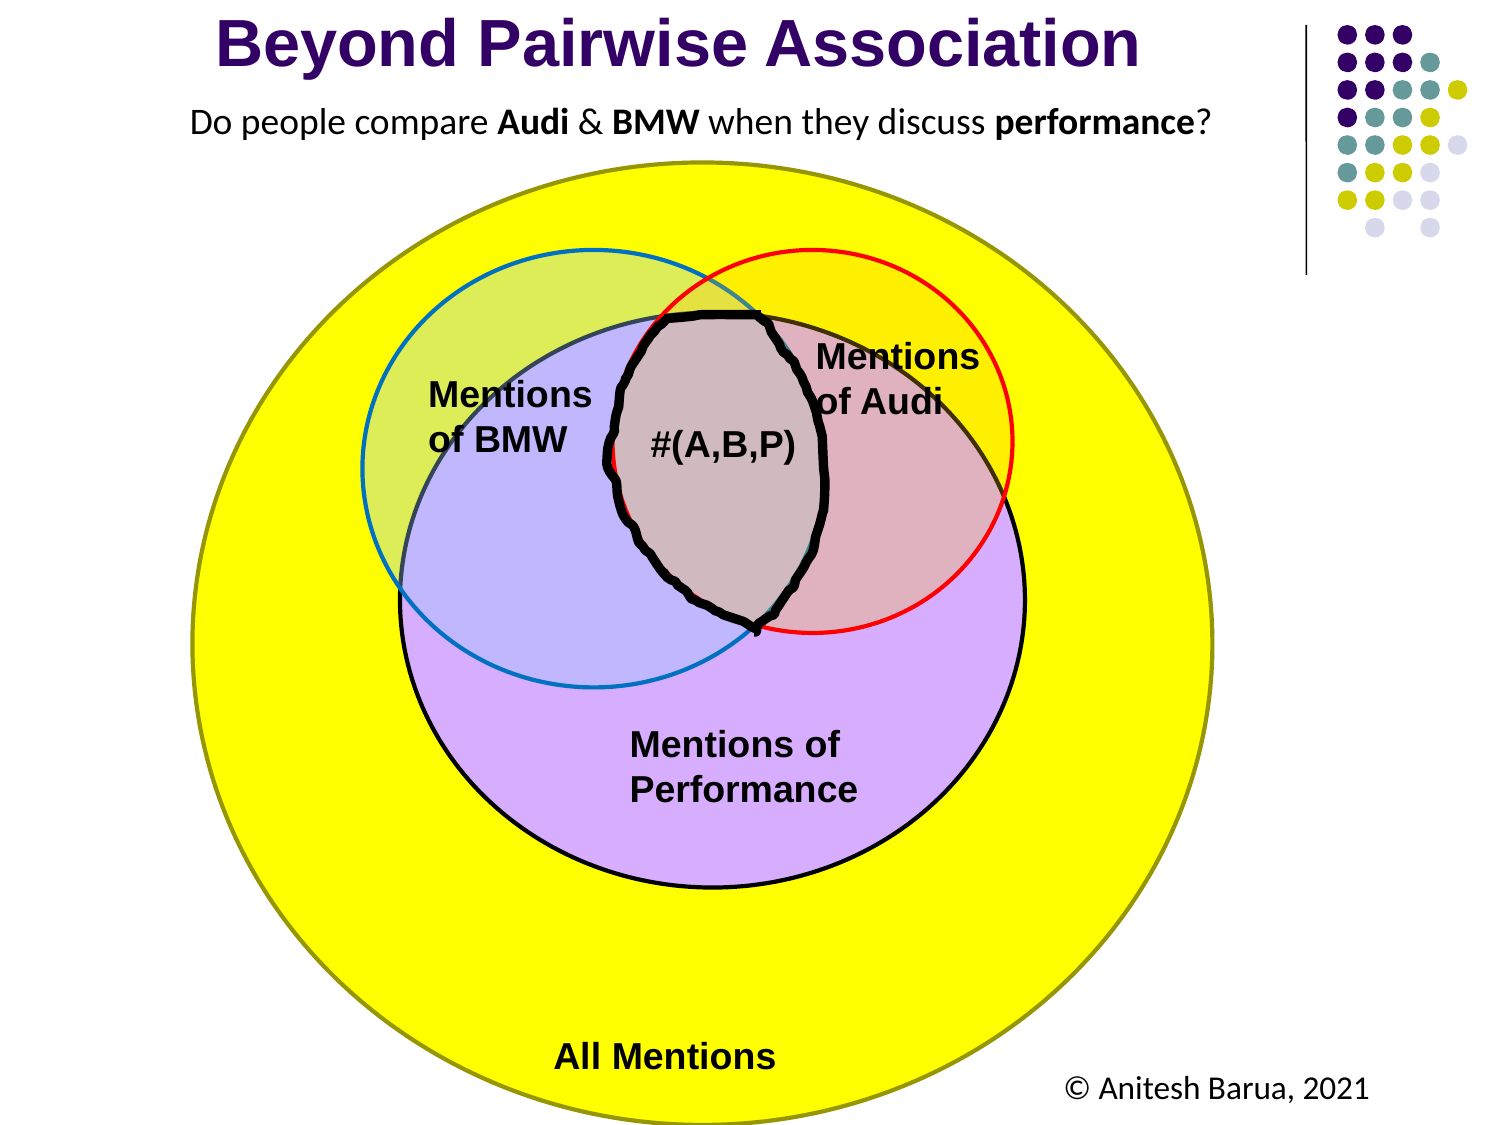

# Beyond Pairwise Association
Do people compare Audi & BMW when they discuss performance?

Mentions
of Audi
Mentions
of BMW
#(A,B,P)
Mentions of
Performance
All Mentions
© Anitesh Barua, 2021